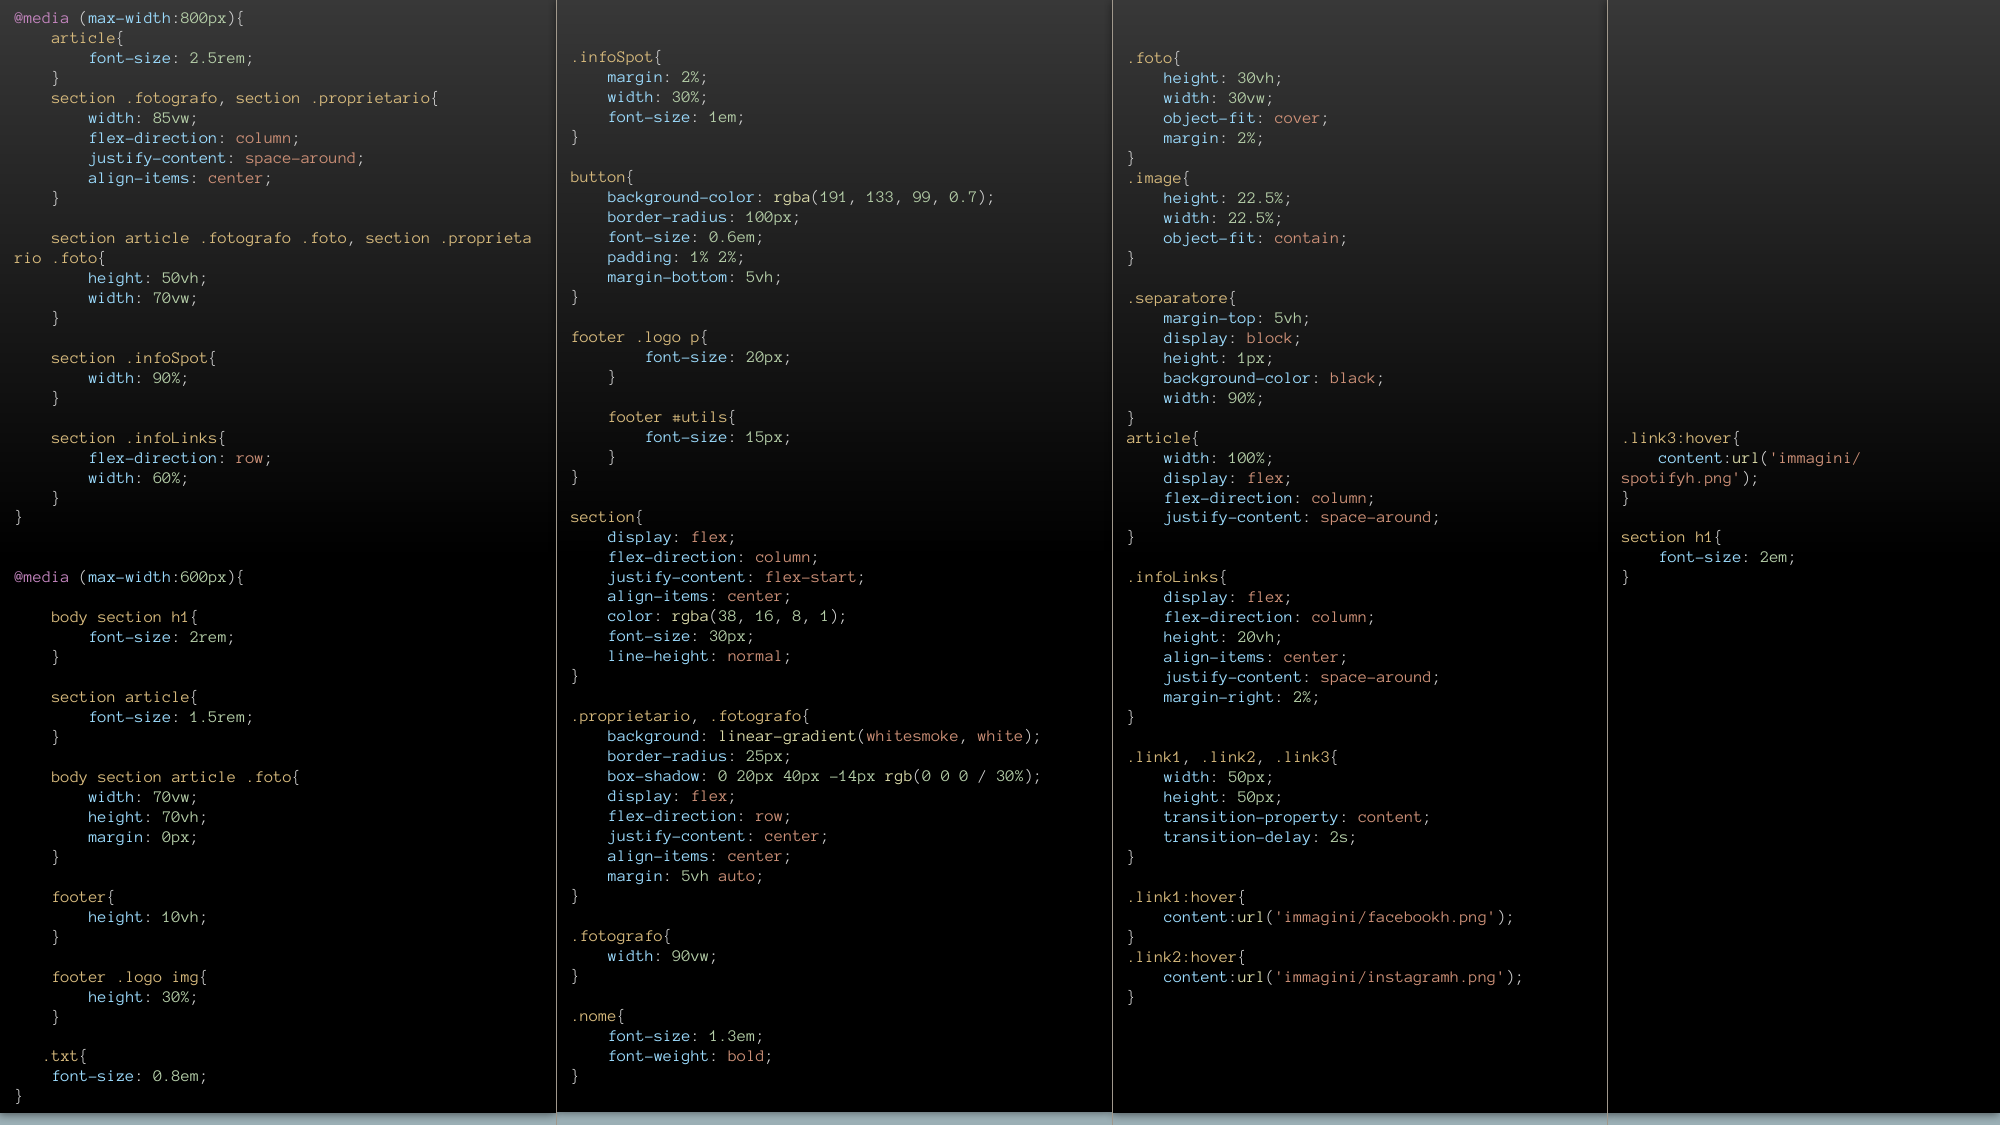

@media (max-width:800px){
    article{
        font-size: 2.5rem;
    }
    section .fotografo, section .proprietario{
        width: 85vw;
        flex-direction: column;
        justify-content: space-around;
        align-items: center;
    }
    section article .fotografo .foto, section .proprietario .foto{
        height: 50vh;
        width: 70vw;
    }
    section .infoSpot{
        width: 90%;
    }
    section .infoLinks{
        flex-direction: row;
        width: 60%;
    }
}
@media (max-width:600px){
    body section h1{
        font-size: 2rem;
    }
    section article{
        font-size: 1.5rem;
    }
    body section article .foto{
        width: 70vw;
        height: 70vh;
        margin: 0px;
    }
    footer{
        height: 10vh;
    }

    footer .logo img{
        height: 30%;
    }

   .txt{
    font-size: 0.8em;
}

.foto{
    height: 30vh;
    width: 30vw;
    object-fit: cover;
    margin: 2%;
}
.image{
    height: 22.5%;
    width: 22.5%;
    object-fit: contain;
}
.separatore{
    margin-top: 5vh;
    display: block;
    height: 1px;
    background-color: black;
    width: 90%;
}
article{
    width: 100%;
    display: flex;
    flex-direction: column;
    justify-content: space-around;
}
.infoLinks{
    display: flex;
    flex-direction: column;
    height: 20vh;
    align-items: center;
    justify-content: space-around;
    margin-right: 2%;
}
.link1, .link2, .link3{
    width: 50px;
    height: 50px;
    transition-property: content;
    transition-delay: 2s;
}
.link1:hover{
    content:url('immagini/facebookh.png');
}
.link2:hover{
    content:url('immagini/instagramh.png');
}

.link3:hover{
    content:url('immagini/spotifyh.png');
}
section h1{
    font-size: 2em;
}

.infoSpot{
    margin: 2%;
    width: 30%;
    font-size: 1em;
}
button{
    background-color: rgba(191, 133, 99, 0.7);
    border-radius: 100px;
    font-size: 0.6em;
    padding: 1% 2%;
    margin-bottom: 5vh;
}

footer .logo p{
        font-size: 20px;
    }
    footer #utils{
        font-size: 15px;
    }
}
section{
    display: flex;
    flex-direction: column;
    justify-content: flex-start;
    align-items: center;
    color: rgba(38, 16, 8, 1);
    font-size: 30px;
    line-height: normal;
}
.proprietario, .fotografo{
    background: linear-gradient(whitesmoke, white);
    border-radius: 25px;
    box-shadow: 0 20px 40px -14px rgb(0 0 0 / 30%);
    display: flex;
    flex-direction: row;
    justify-content: center;
    align-items: center;
    margin: 5vh auto;
}
.fotografo{
    width: 90vw;
}
.nome{
    font-size: 1.3em;
    font-weight: bold;
}